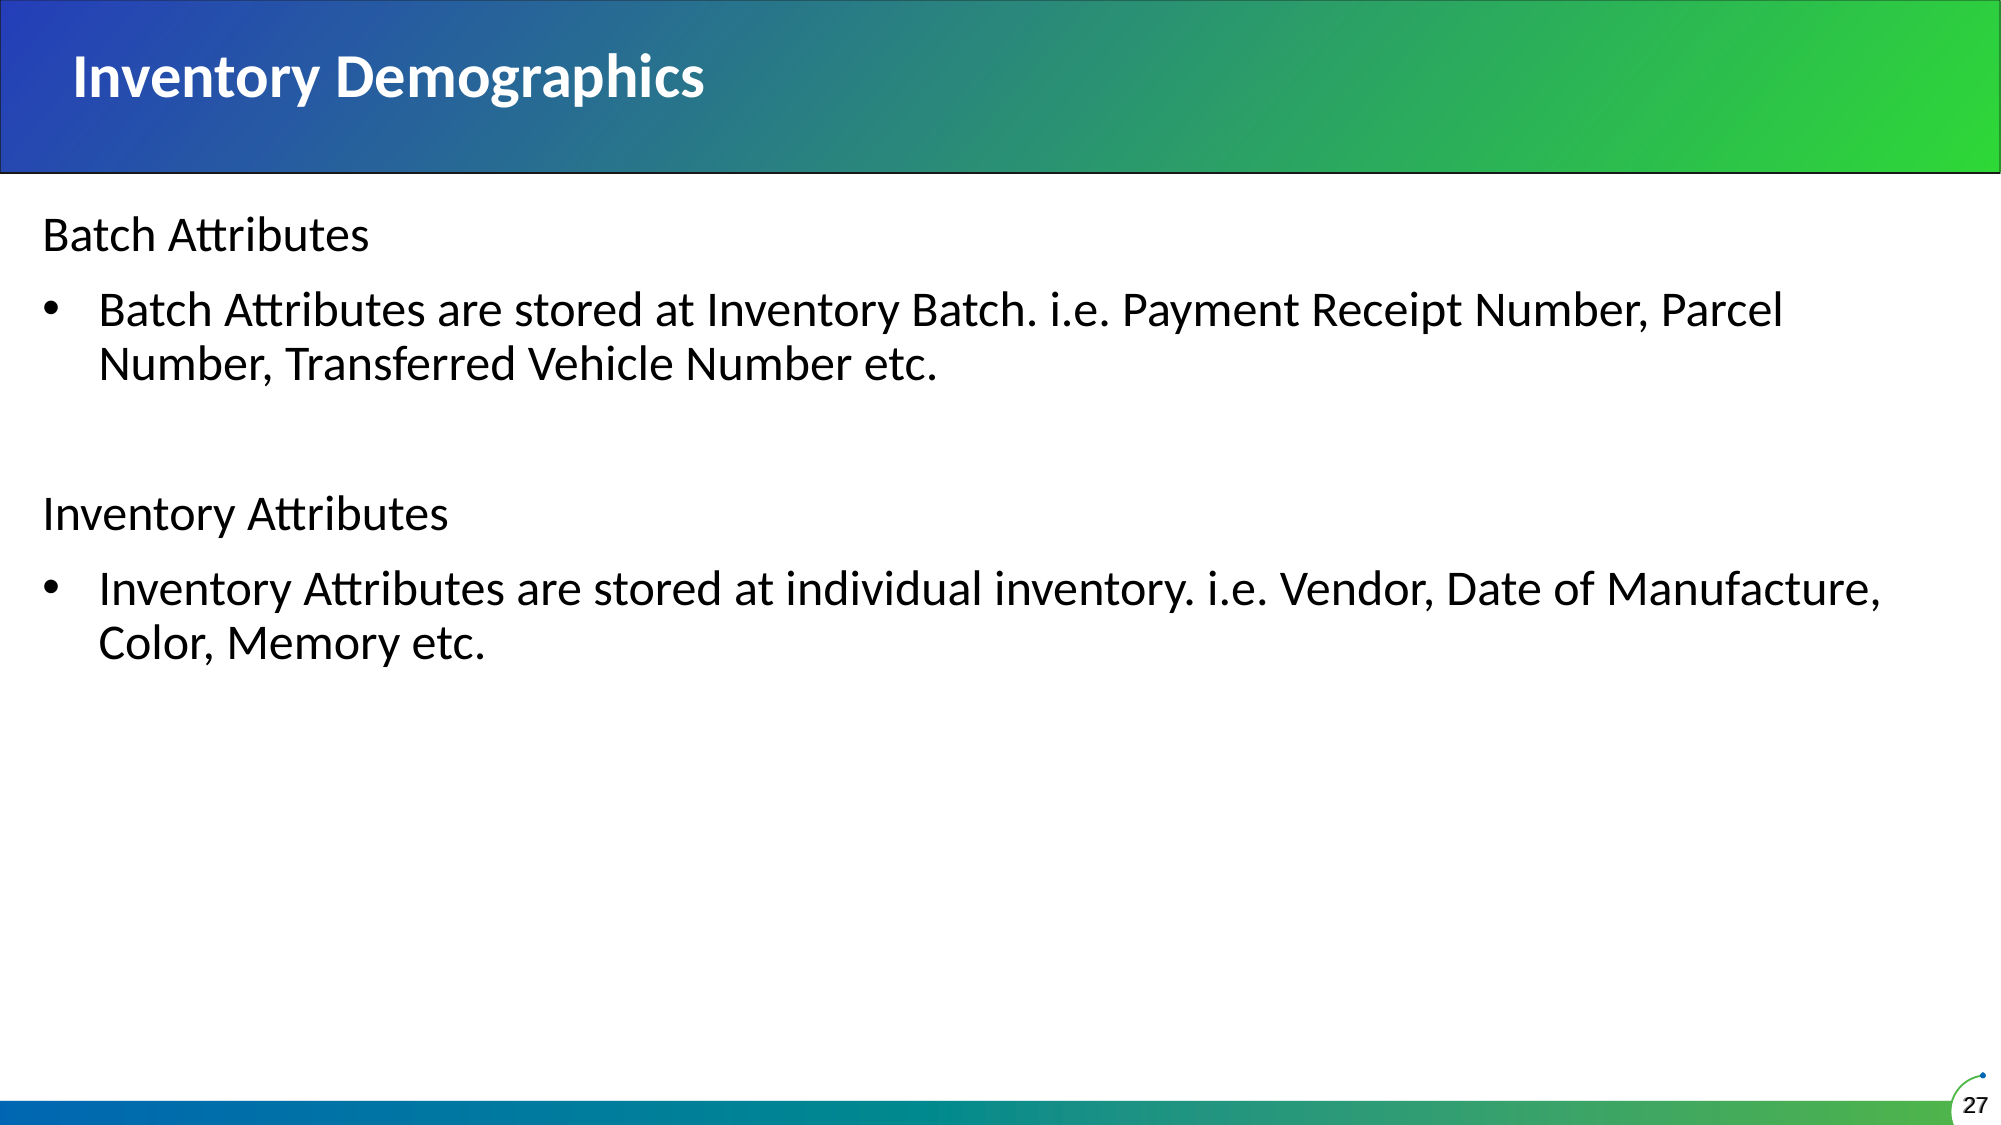

# Inventory Demographics
Batch Attributes
Batch Attributes are stored at Inventory Batch. i.e. Payment Receipt Number, Parcel Number, Transferred Vehicle Number etc.

Inventory Attributes
Inventory Attributes are stored at individual inventory. i.e. Vendor, Date of Manufacture, Color, Memory etc.